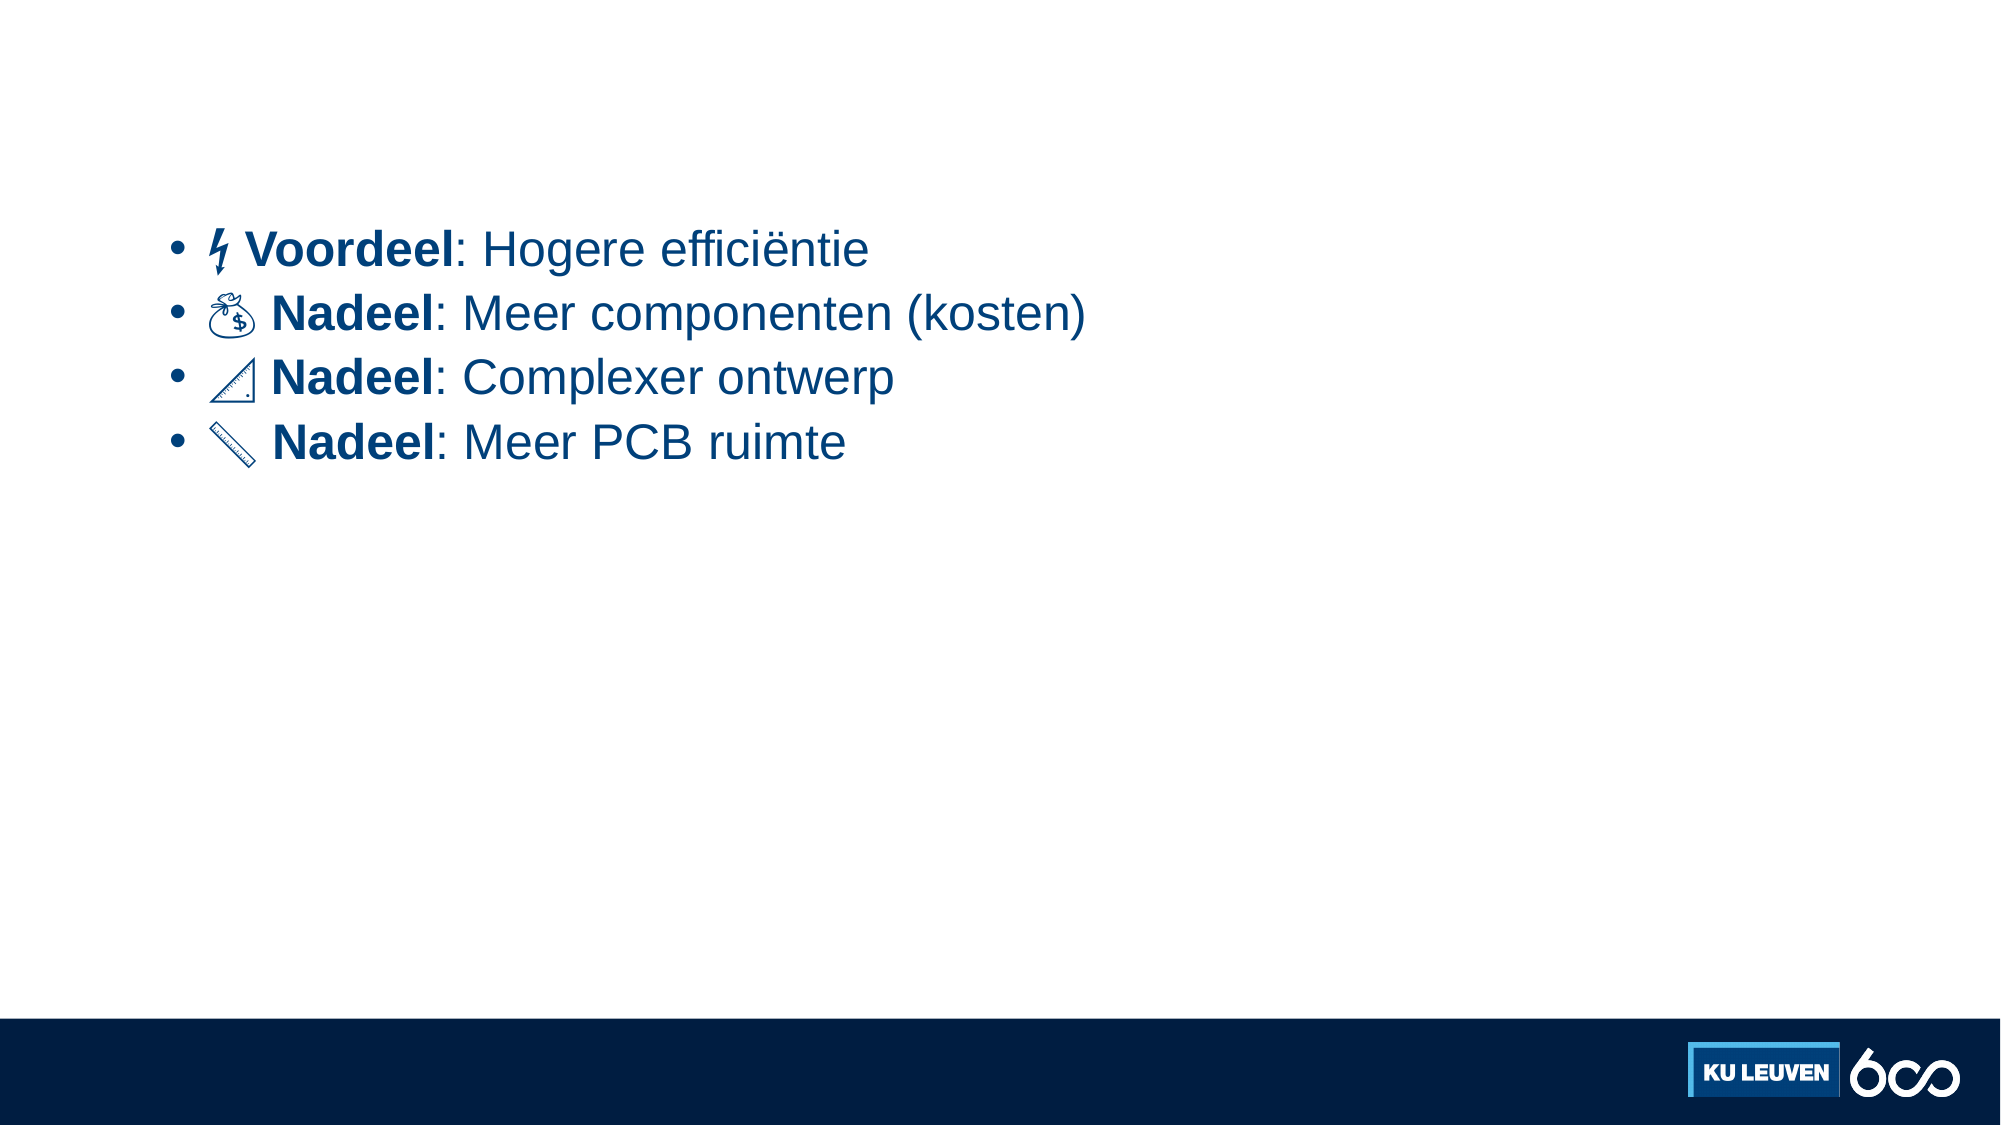

#

⚡ Voordeel: Hogere efficiëntie
💰 Nadeel: Meer componenten (kosten)
📐 Nadeel: Complexer ontwerp
📏 Nadeel: Meer PCB ruimte